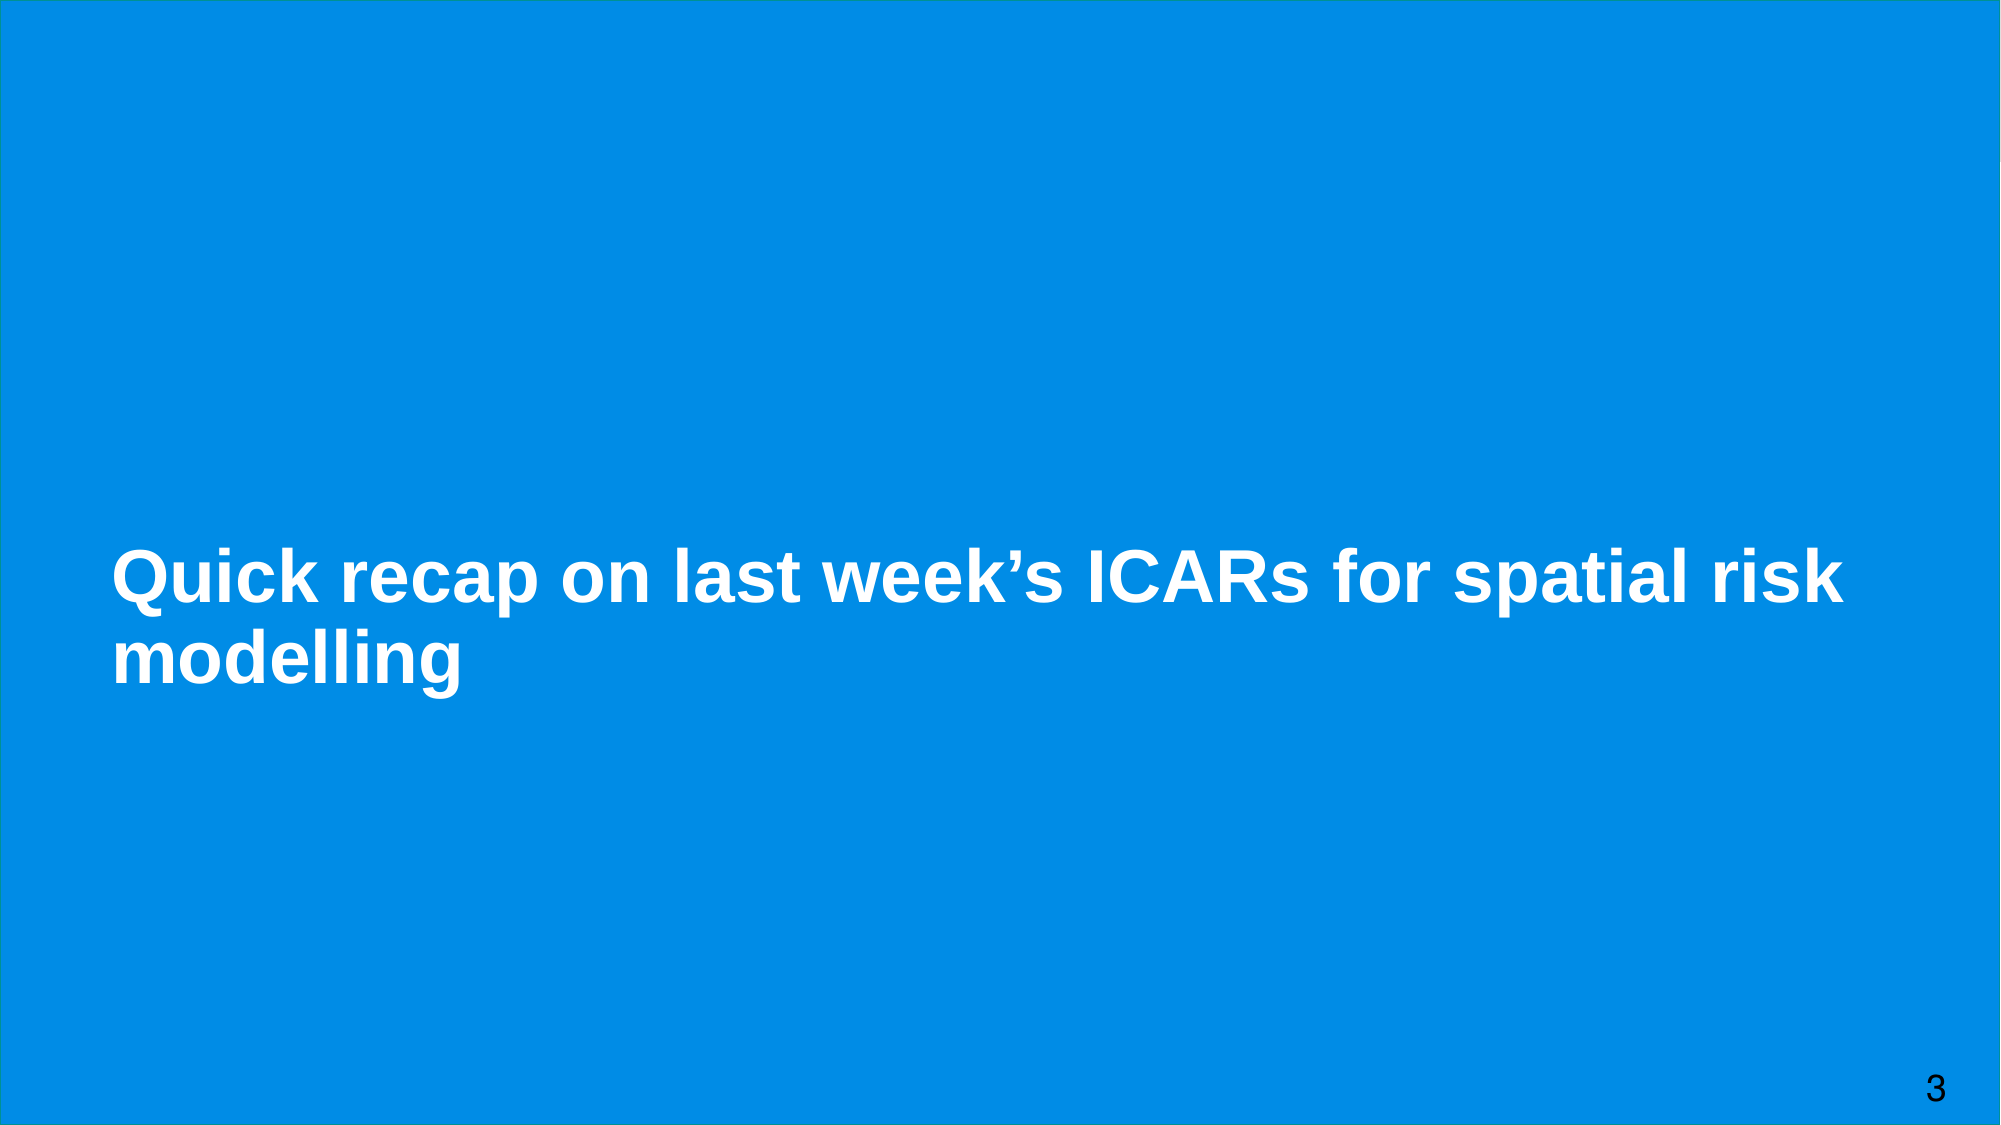

# Quick recap on last week’s ICARs for spatial risk modelling
3